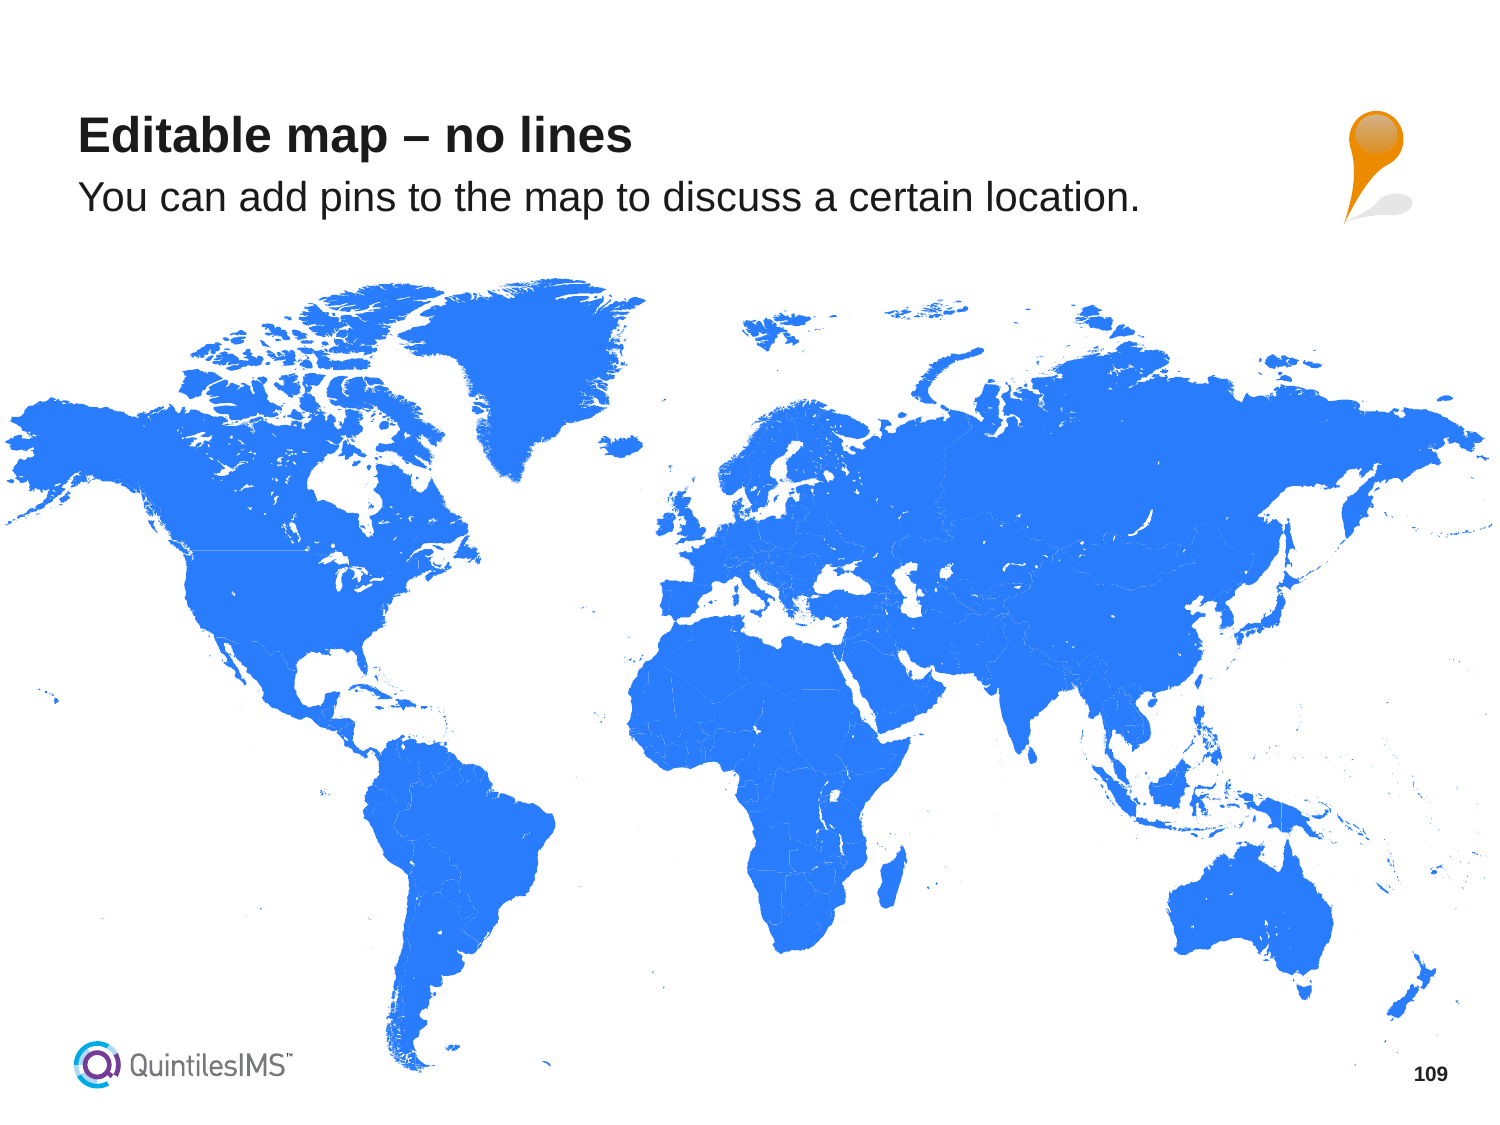

# Editable map – no lines

You can add pins to the map to discuss a certain location.